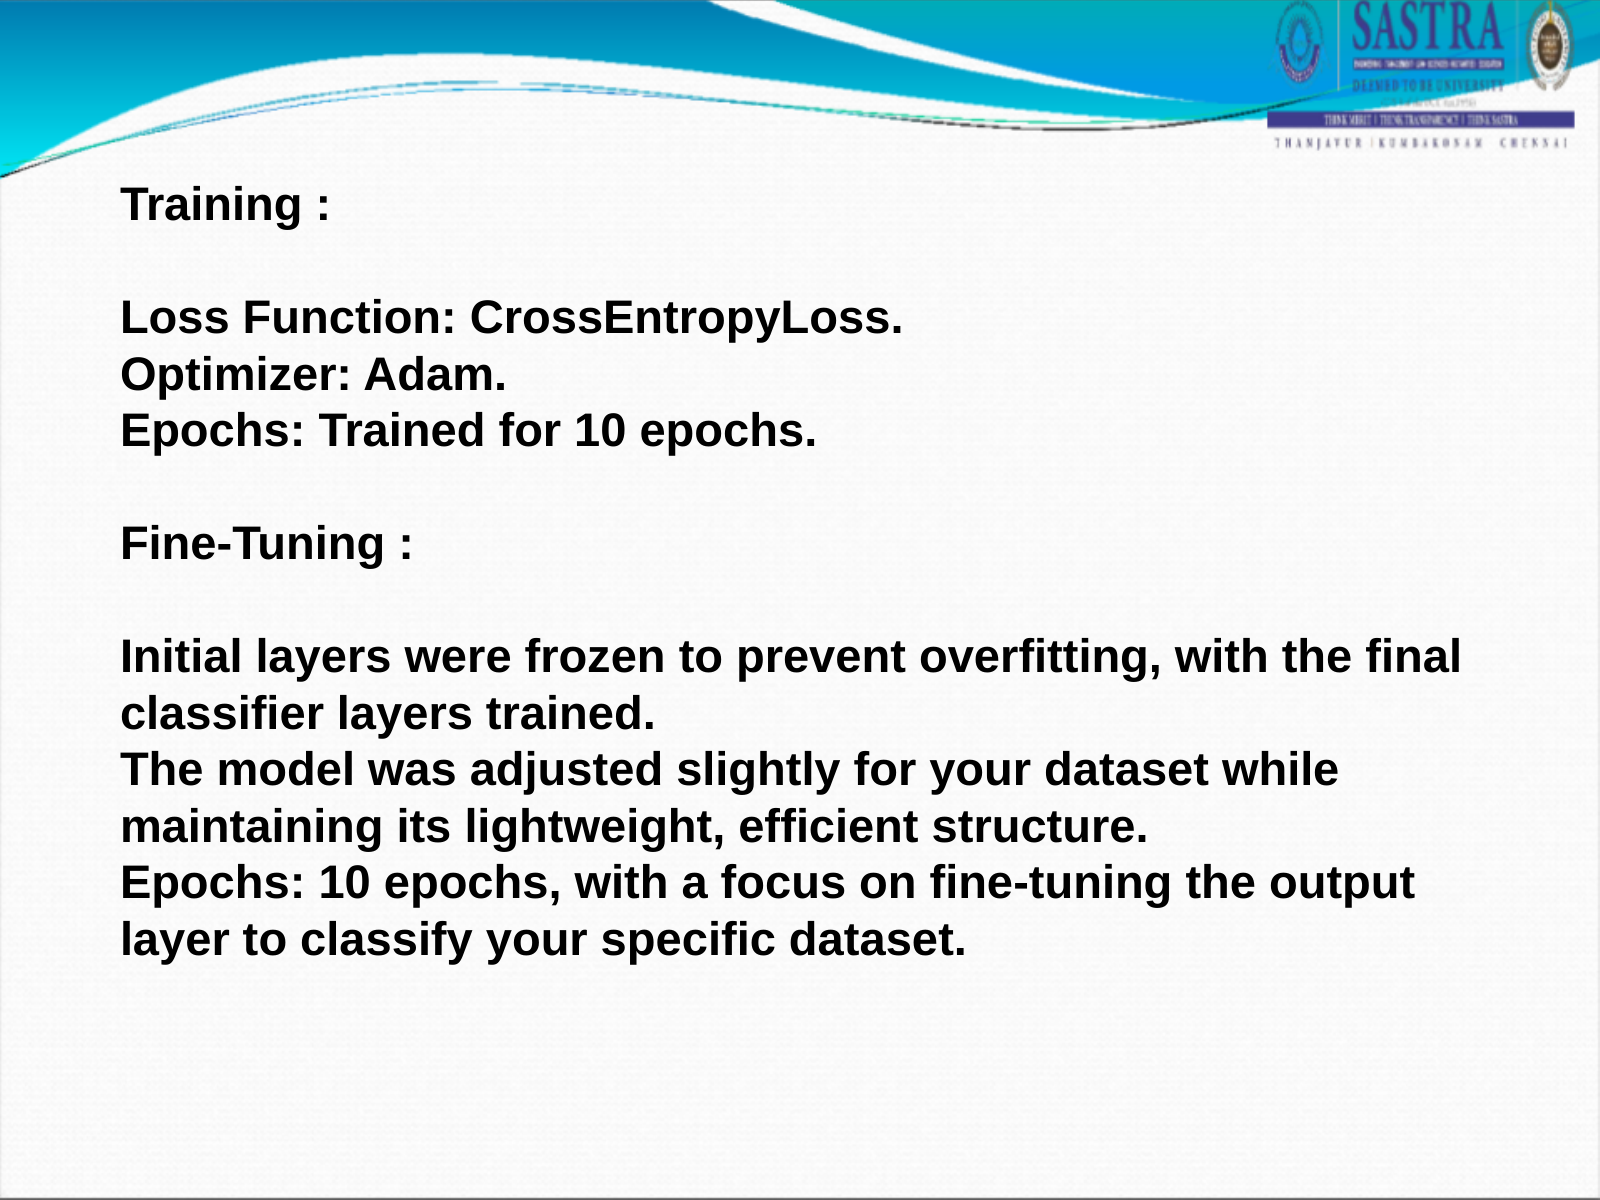

Training :

Loss Function: CrossEntropyLoss.
Optimizer: Adam.
Epochs: Trained for 10 epochs.

Fine-Tuning :

Initial layers were frozen to prevent overfitting, with the final classifier layers trained.
The model was adjusted slightly for your dataset while maintaining its lightweight, efficient structure.
Epochs: 10 epochs, with a focus on fine-tuning the output layer to classify your specific dataset.